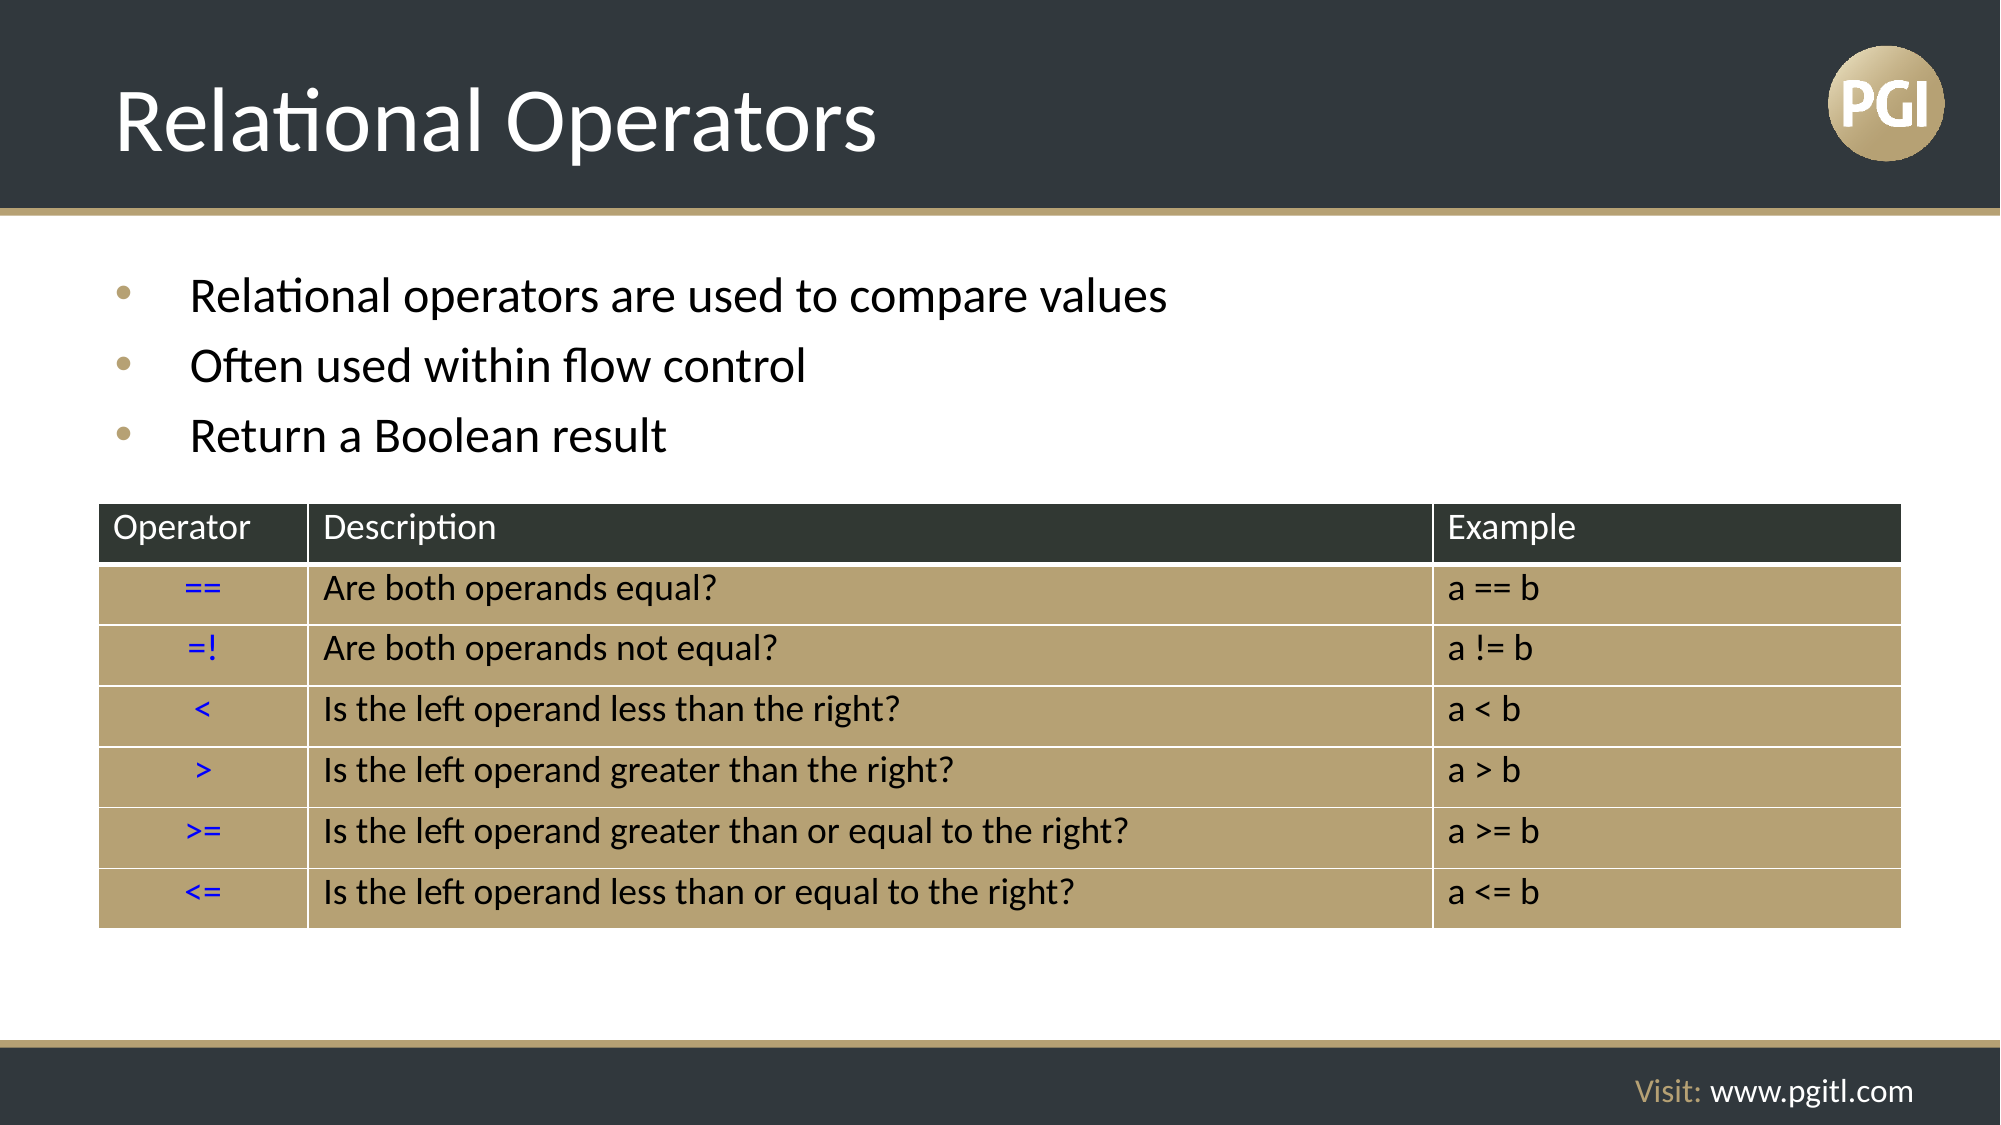

# Relational Operators
Relational operators are used to compare values
Often used within flow control
Return a Boolean result

| Operator | Description | Example |
| --- | --- | --- |
| == | Are both operands equal? | a == b |
| =! | Are both operands not equal? | a != b |
| < | Is the left operand less than the right? | a < b |
| > | Is the left operand greater than the right? | a > b |
| >= | Is the left operand greater than or equal to the right? | a >= b |
| <= | Is the left operand less than or equal to the right? | a <= b |